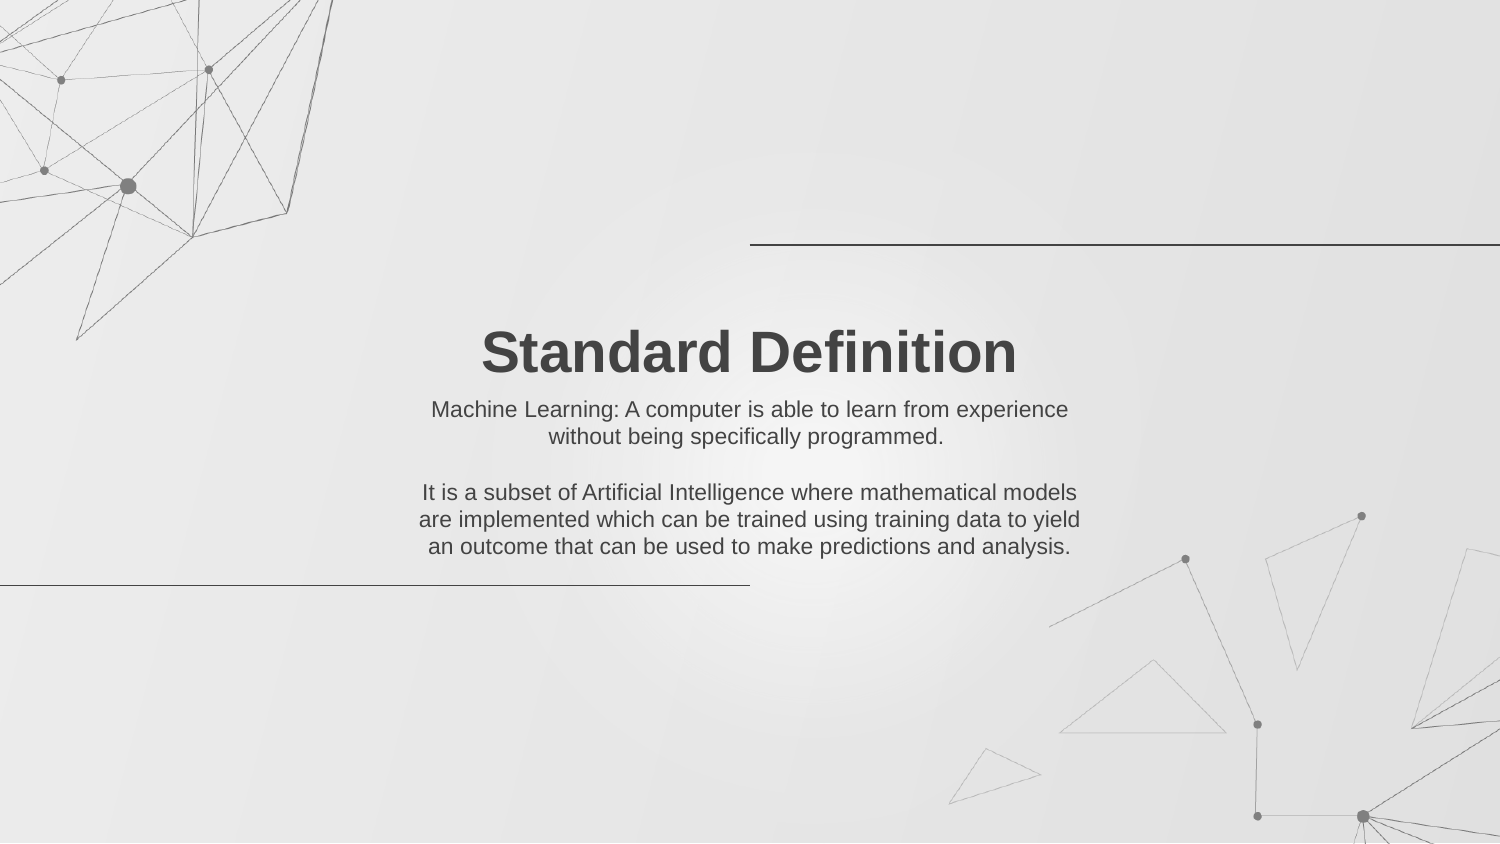

# Standard Definition
Machine Learning: A computer is able to learn from experience without being specifically programmed.

It is a subset of Artificial Intelligence where mathematical models are implemented which can be trained using training data to yield an outcome that can be used to make predictions and analysis.